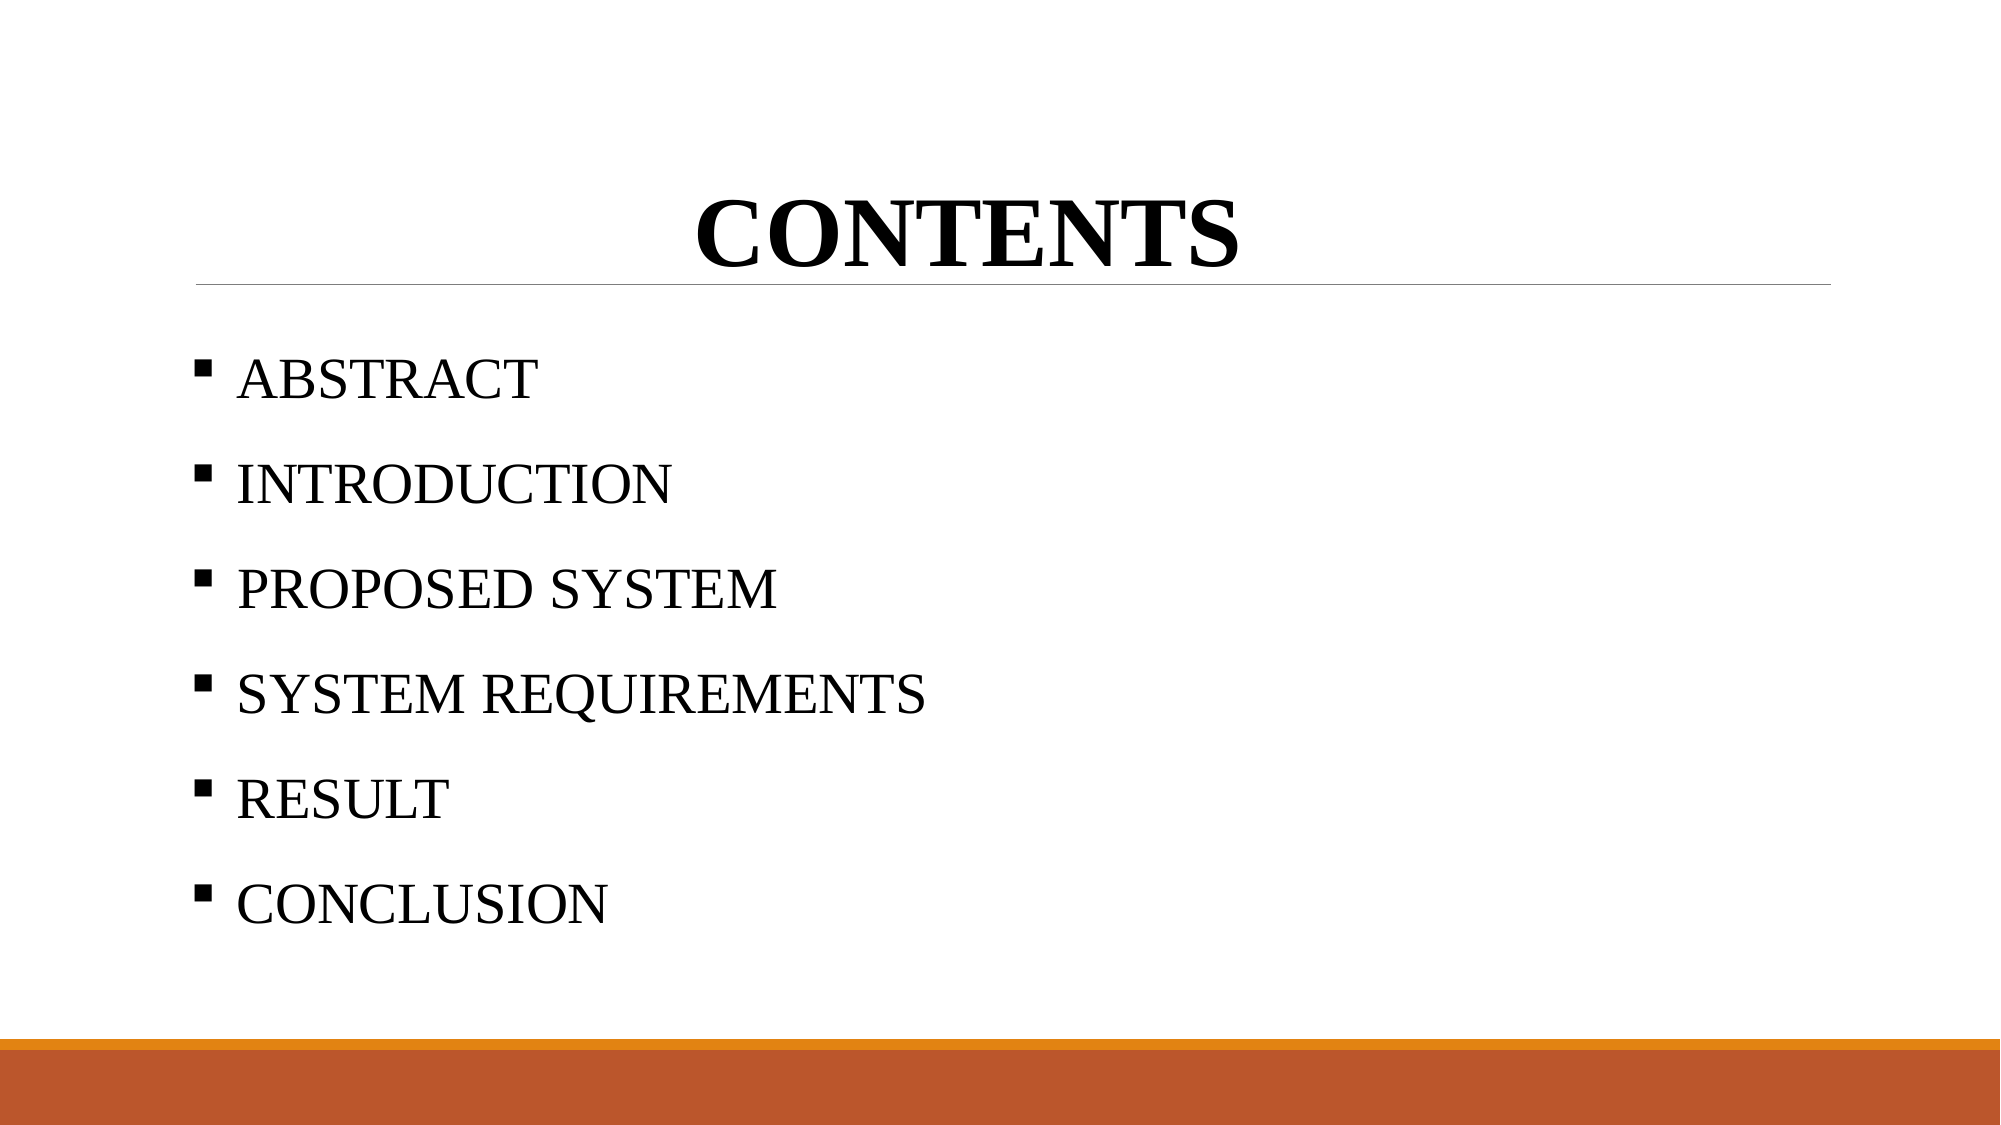

# CONTENTS
ABSTRACT
INTRODUCTION
PROPOSED SYSTEM
SYSTEM REQUIREMENTS
RESULT
CONCLUSION